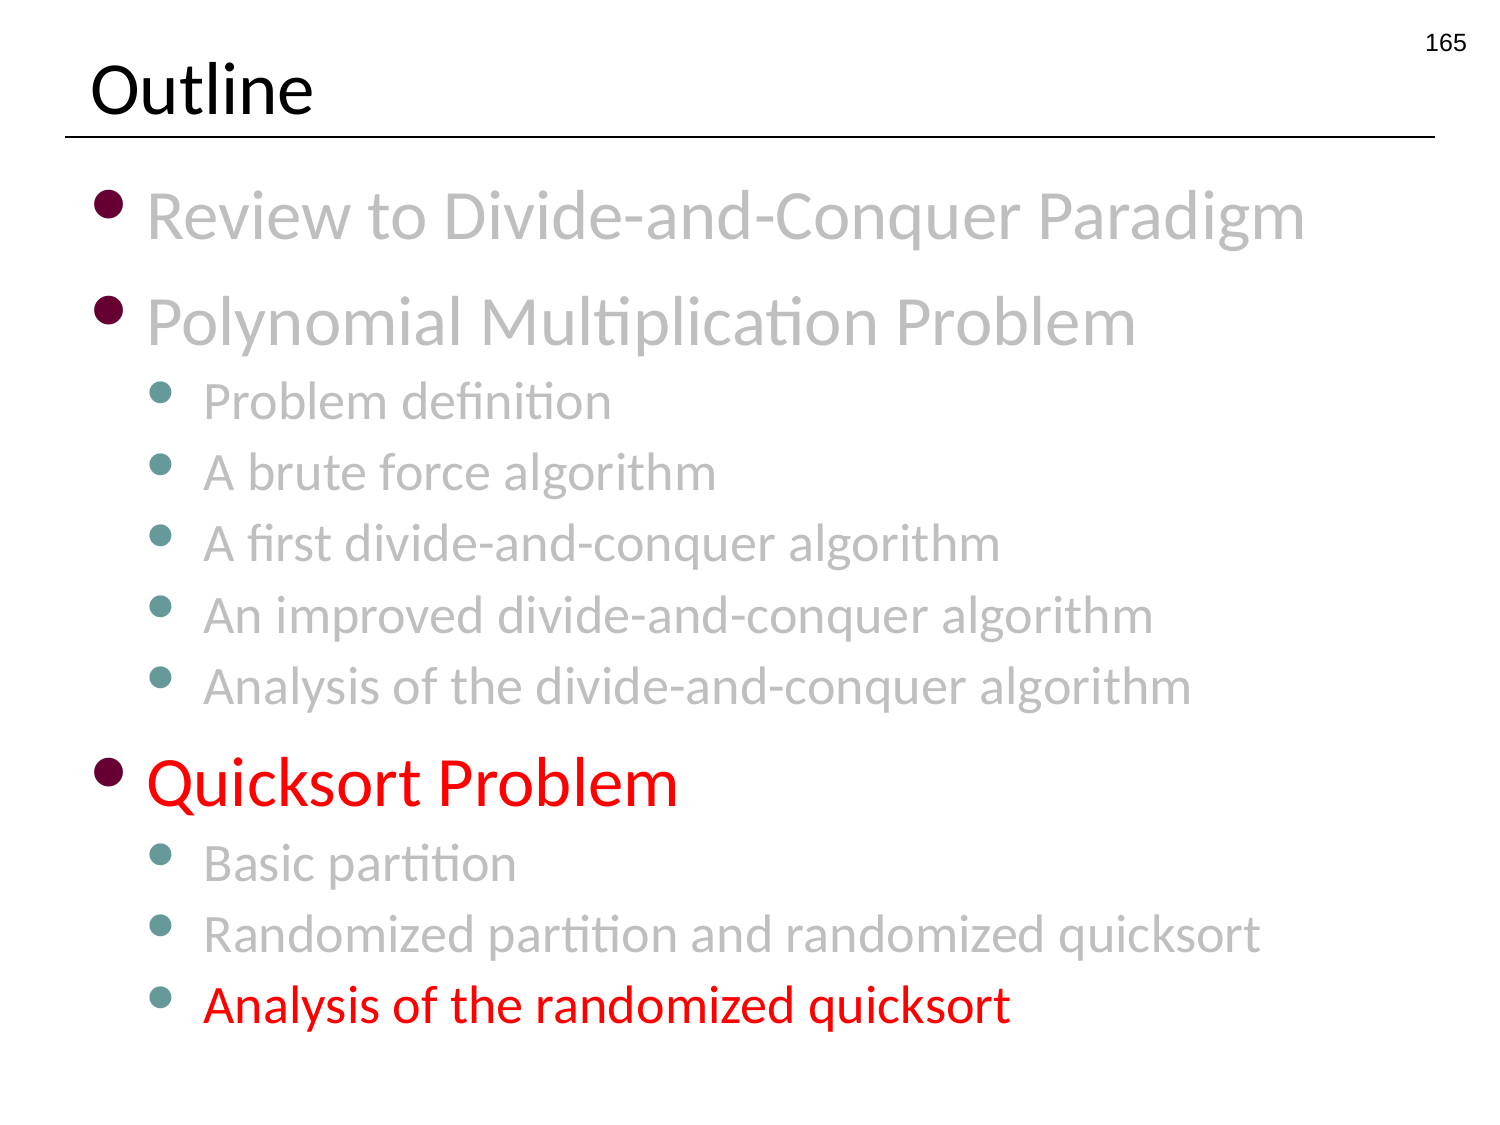

165
# Outline
Review to Divide-and-Conquer Paradigm
Polynomial Multiplication Problem
Problem definition
A brute force algorithm
A first divide-and-conquer algorithm
An improved divide-and-conquer algorithm
Analysis of the divide-and-conquer algorithm
Quicksort Problem
Basic partition
Randomized partition and randomized quicksort
Analysis of the randomized quicksort